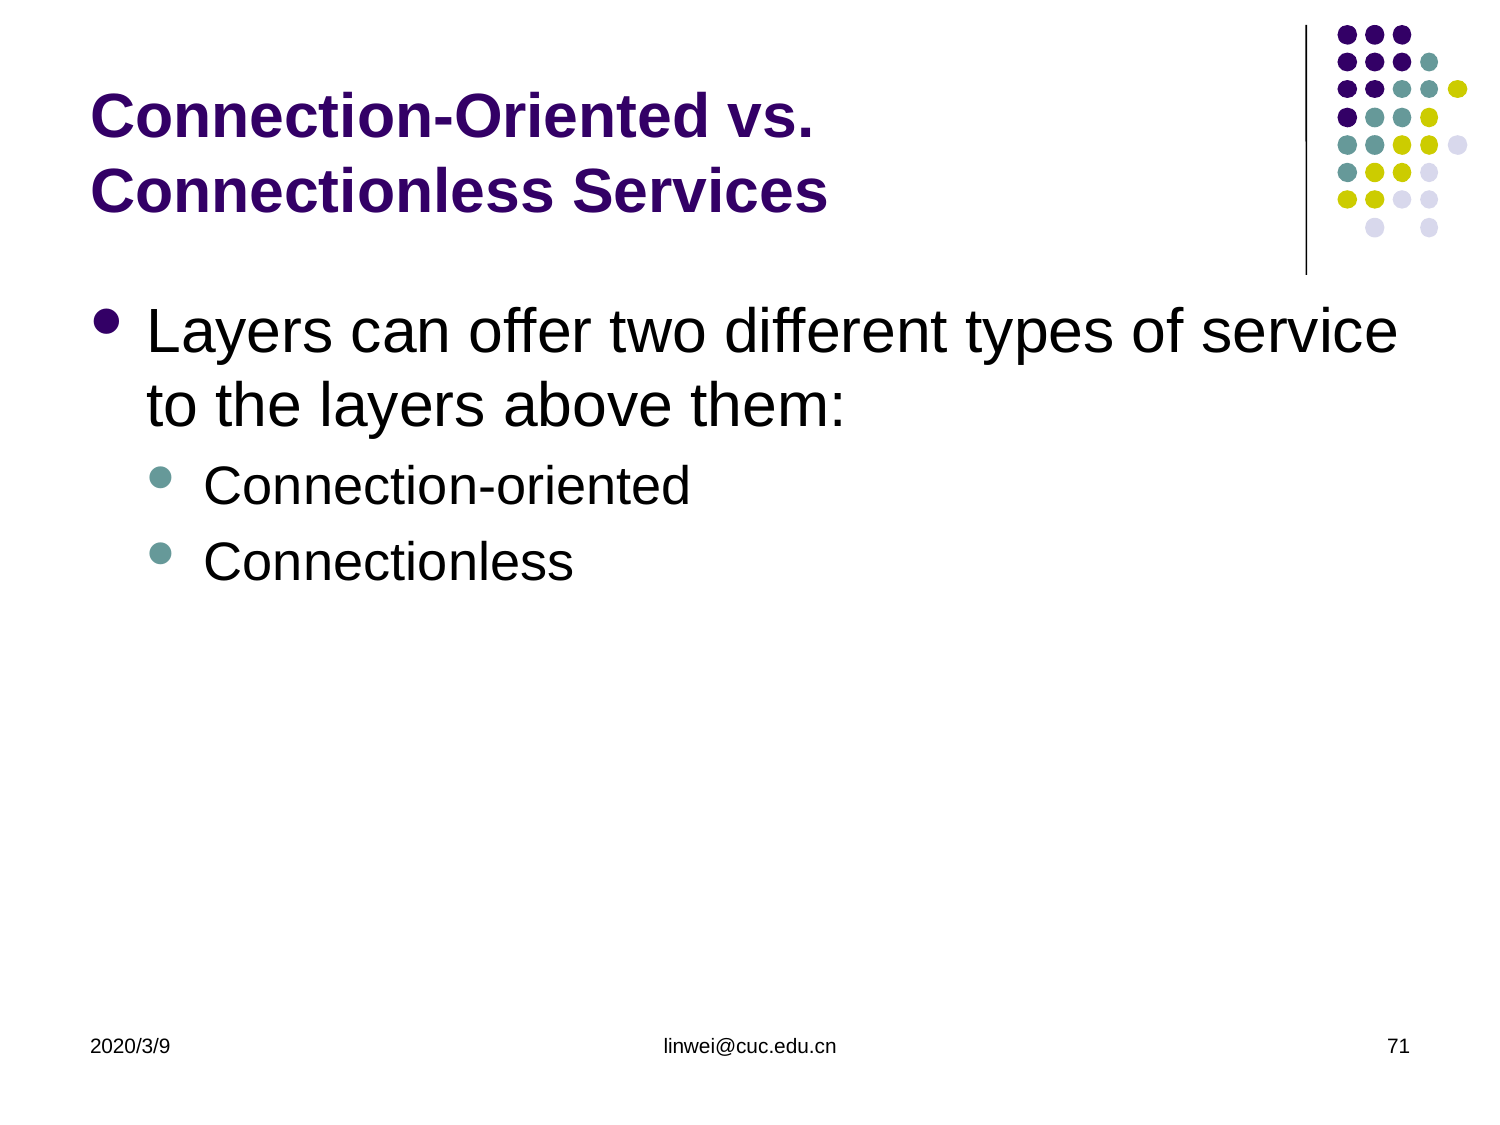

# Connection-Oriented vs. Connectionless Services
Layers can offer two different types of service to the layers above them:
Connection-oriented
Connectionless
2020/3/9
linwei@cuc.edu.cn
71